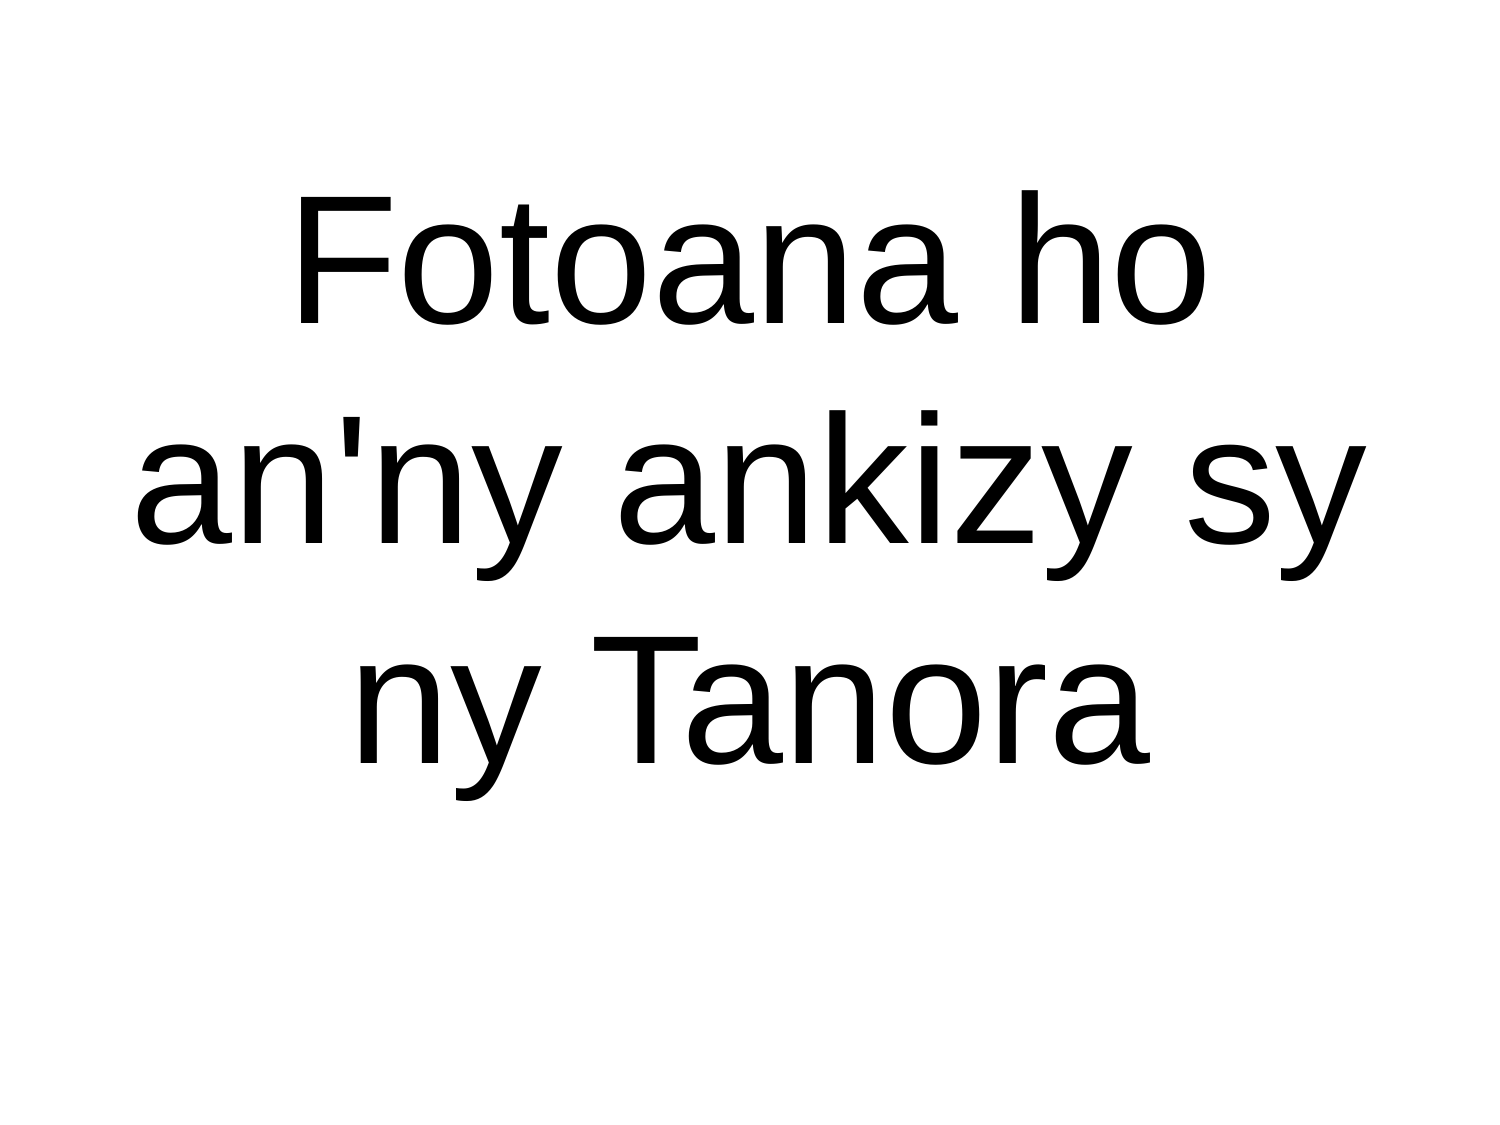

# Fotoana ho an'ny ankizy sy ny Tanora